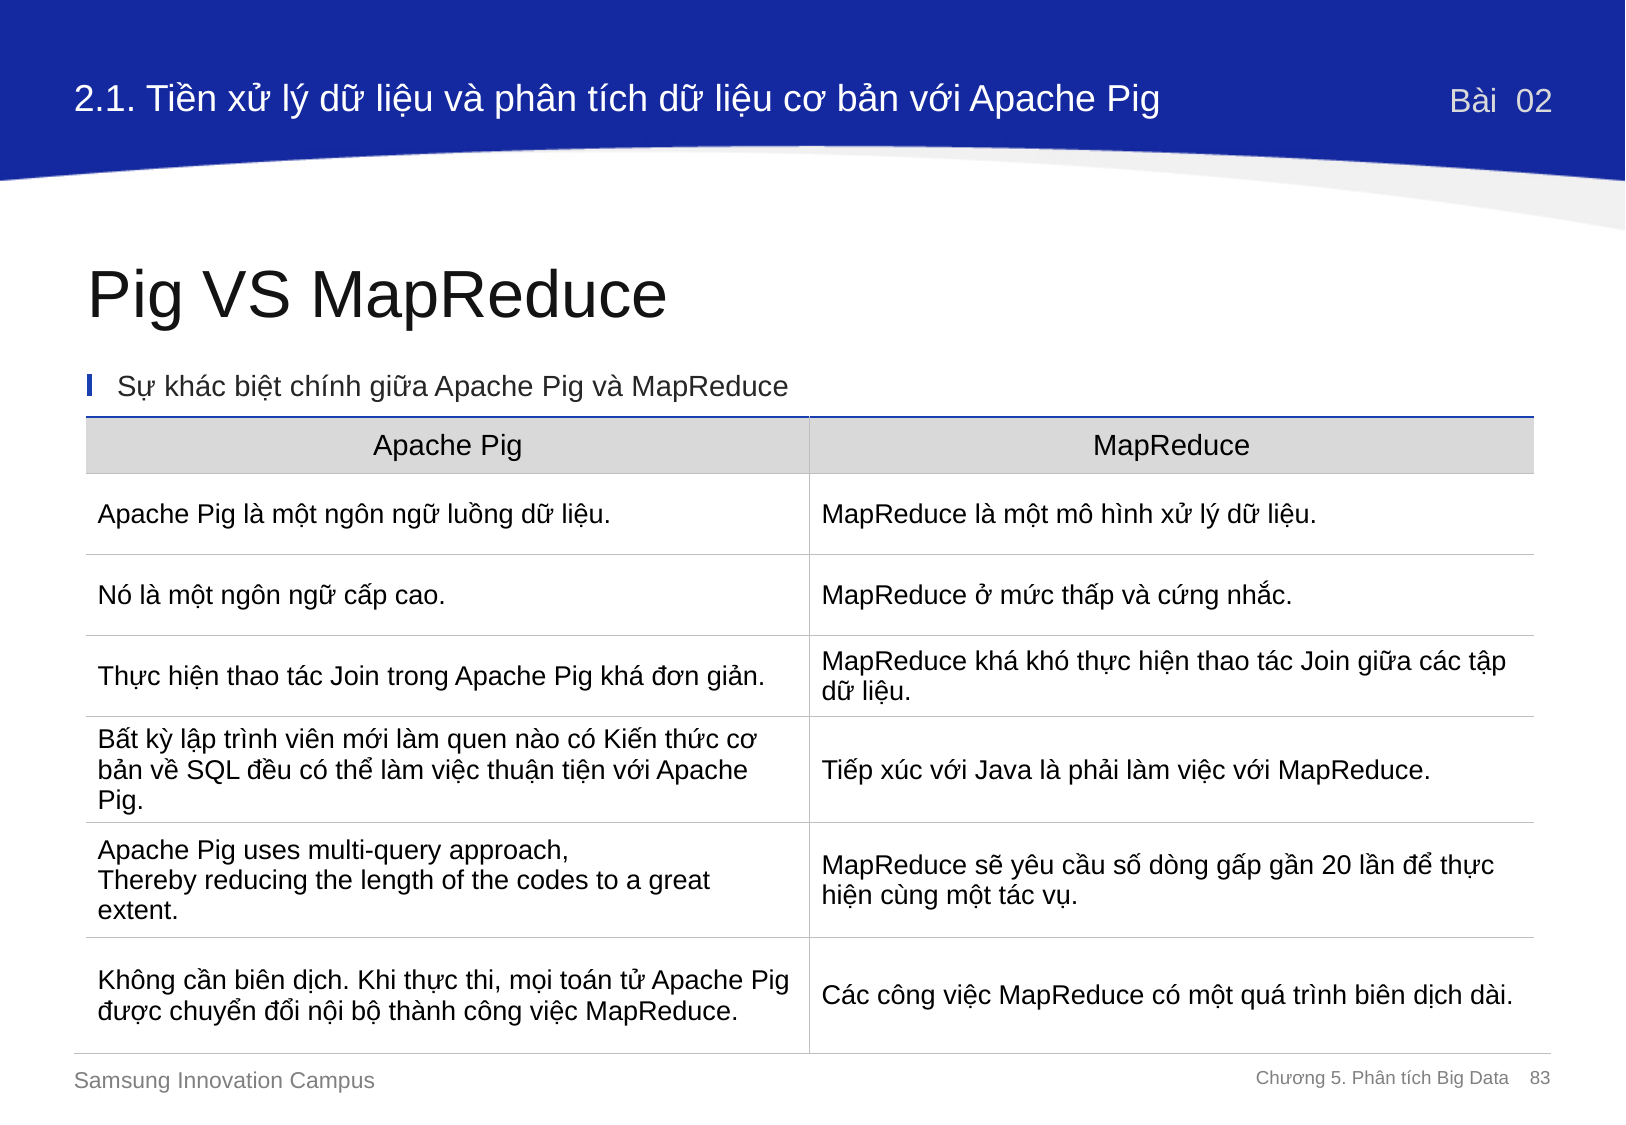

2.1. Tiền xử lý dữ liệu và phân tích dữ liệu cơ bản với Apache Pig
Bài  02
Pig VS MapReduce
Sự khác biệt chính giữa Apache Pig và MapReduce
| Apache Pig | MapReduce |
| --- | --- |
| Apache Pig là một ngôn ngữ luồng dữ liệu. | MapReduce là một mô hình xử lý dữ liệu. |
| Nó là một ngôn ngữ cấp cao. | MapReduce ở mức thấp và cứng nhắc. |
| Thực hiện thao tác Join trong Apache Pig khá đơn giản. | MapReduce khá khó thực hiện thao tác Join giữa các tập dữ liệu. |
| Bất kỳ lập trình viên mới làm quen nào có Kiến thức cơ bản về SQL đều có thể làm việc thuận tiện với Apache Pig. | Tiếp xúc với Java là phải làm việc với MapReduce. |
| Apache Pig uses multi-query approach, Thereby reducing the length of the codes to a great extent. | MapReduce sẽ yêu cầu số dòng gấp gần 20 lần để thực hiện cùng một tác vụ. |
| Không cần biên dịch. Khi thực thi, mọi toán tử Apache Pig được chuyển đổi nội bộ thành công việc MapReduce. | Các công việc MapReduce có một quá trình biên dịch dài. |